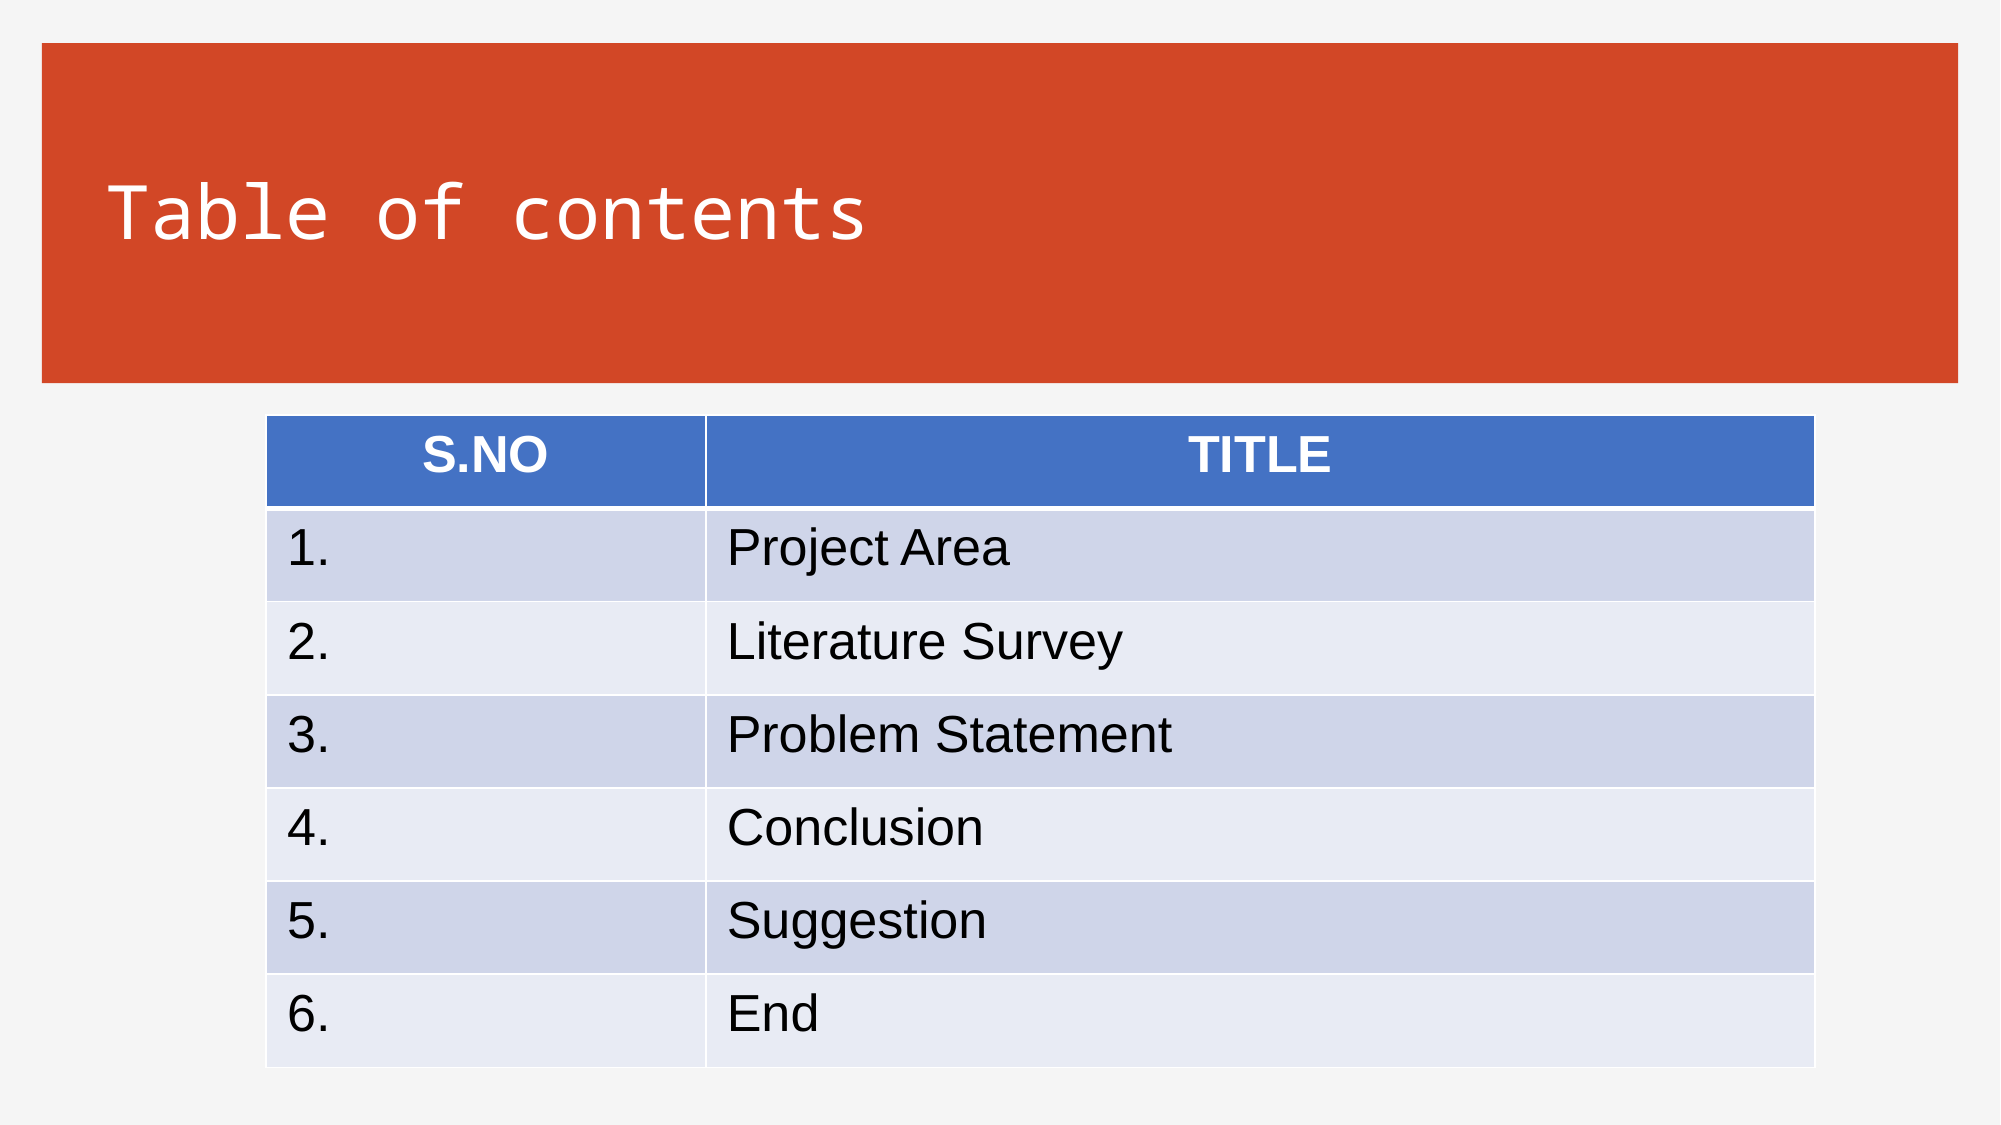

# Table of contents

| S.NO | TITLE |
| --- | --- |
| 1. | Project Area |
| 2. | Literature Survey |
| 3. | Problem Statement |
| 4. | Conclusion |
| 5. | Suggestion |
| 6. | End |